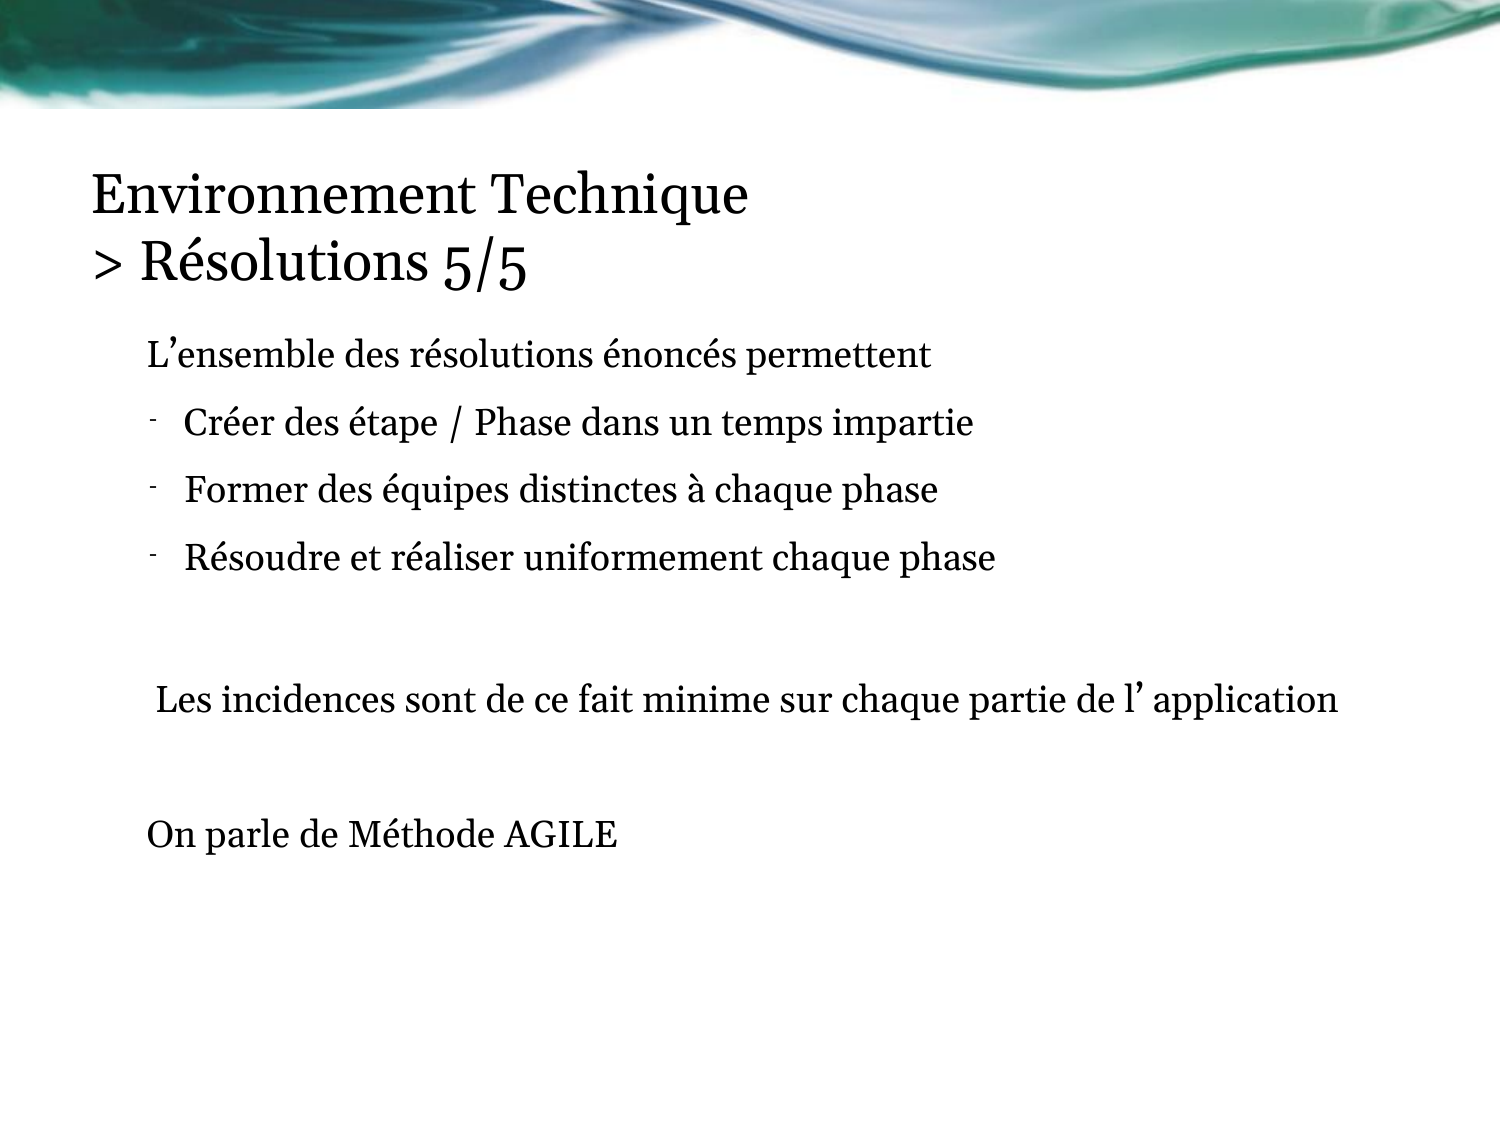

# Environnement Technique > Résolutions 5/5
L’ensemble des résolutions énoncés permettent
Créer des étape / Phase dans un temps impartie
Former des équipes distinctes à chaque phase
Résoudre et réaliser uniformement chaque phase

 Les incidences sont de ce fait minime sur chaque partie de l’ application
On parle de Méthode AGILE